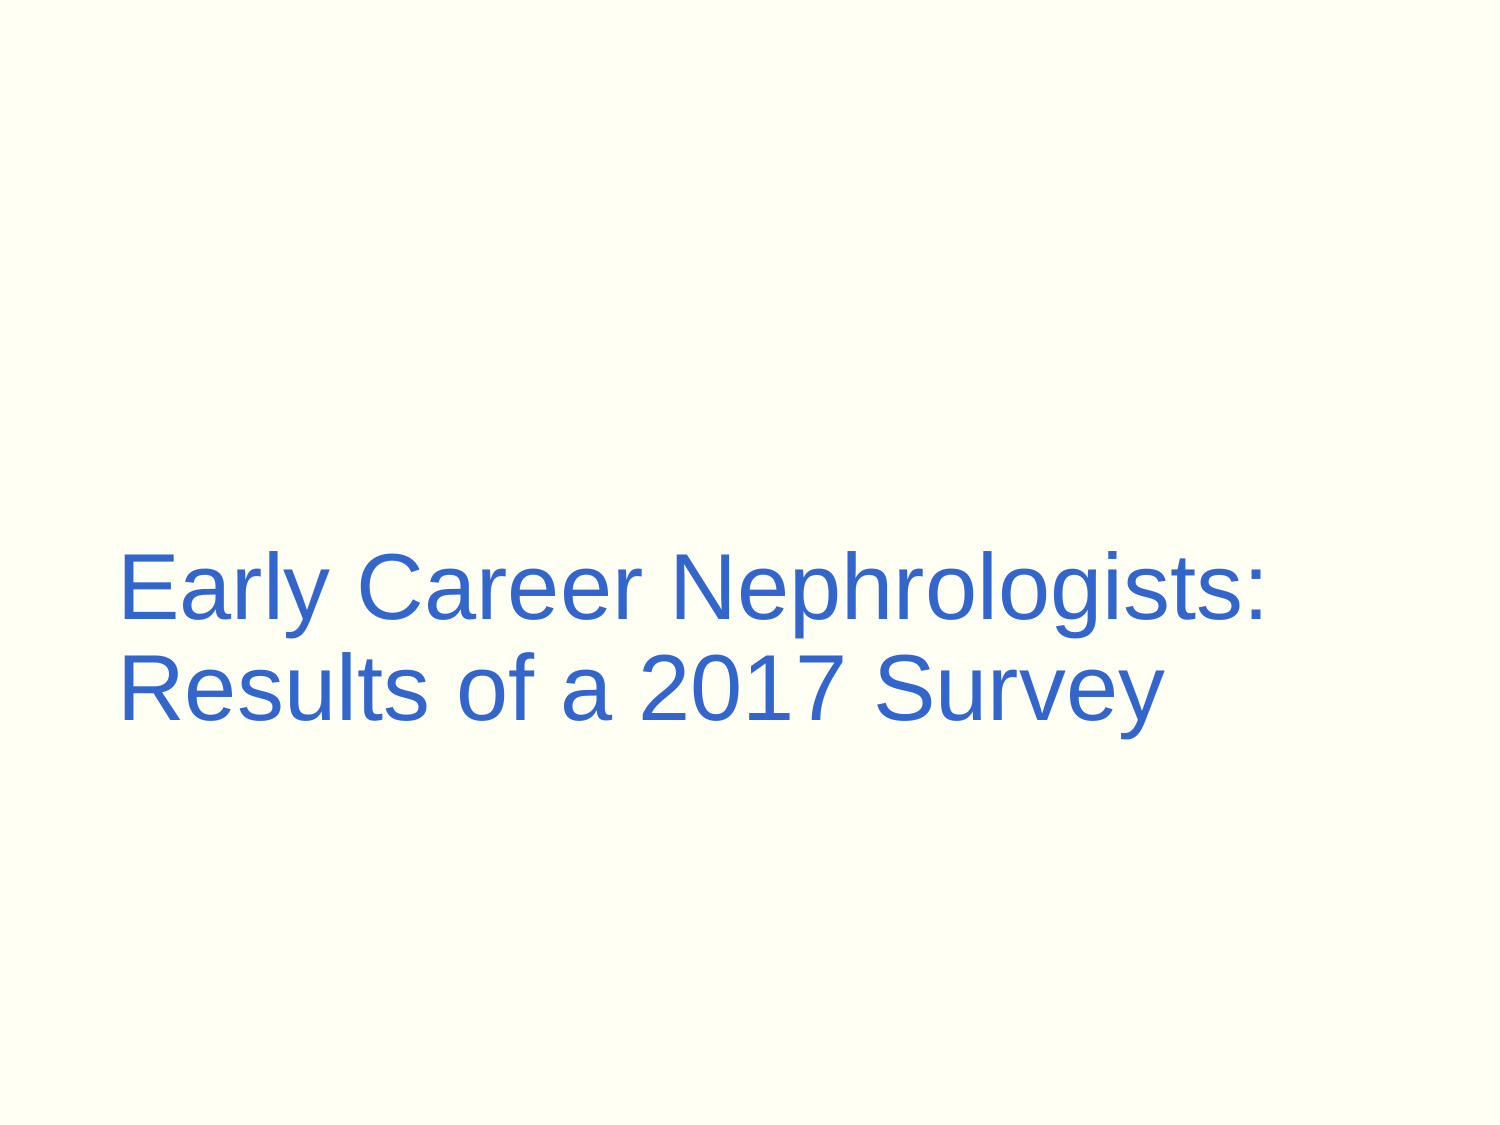

# Early Career Nephrologists: Results of a 2017 Survey